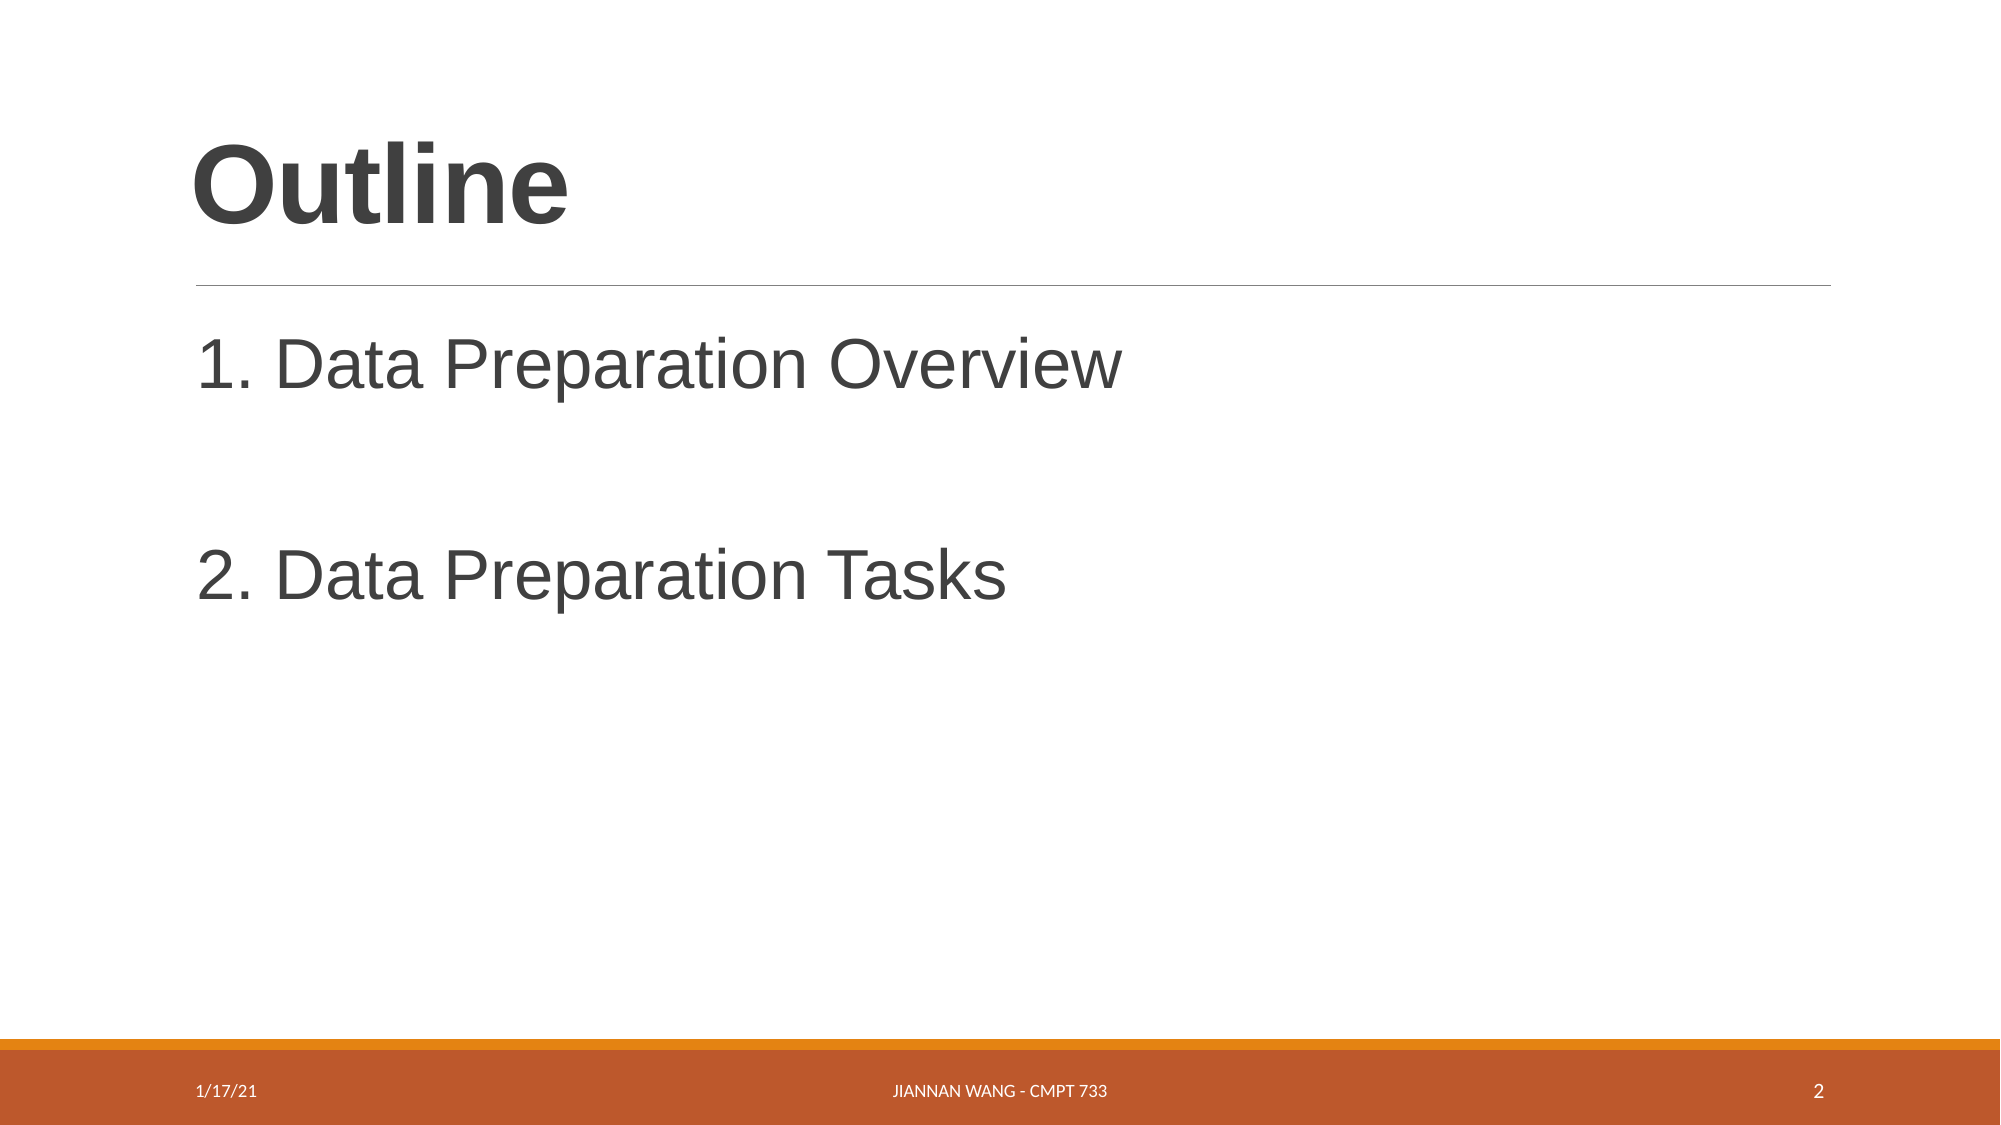

# Outline
1. Data Preparation Overview

2. Data Preparation Tasks
1/17/21
Jiannan Wang - CMPT 733
2